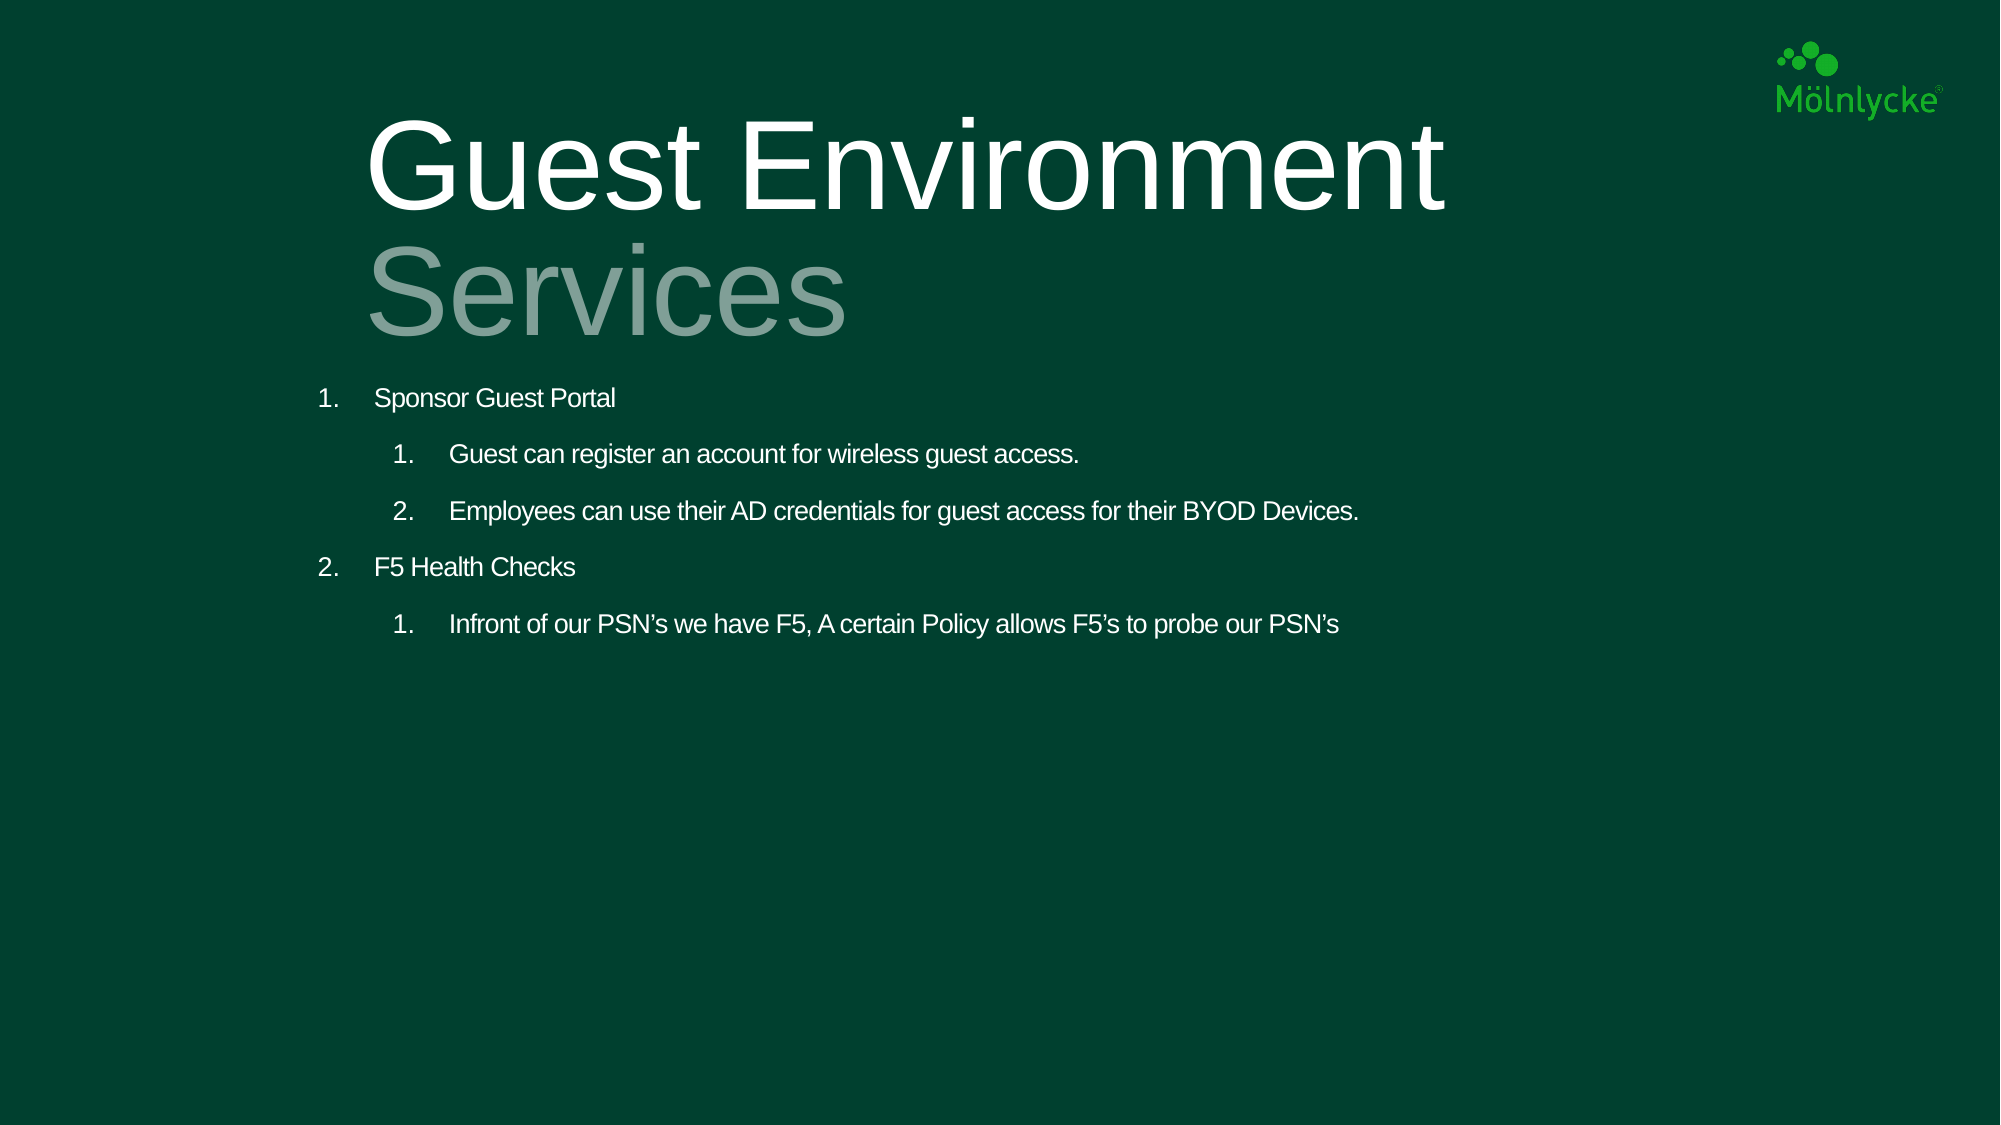

# Guest Environment

Services
Sponsor Guest Portal
Guest can register an account for wireless guest access.
Employees can use their AD credentials for guest access for their BYOD Devices.
F5 Health Checks
Infront of our PSN’s we have F5, A certain Policy allows F5’s to probe our PSN’s